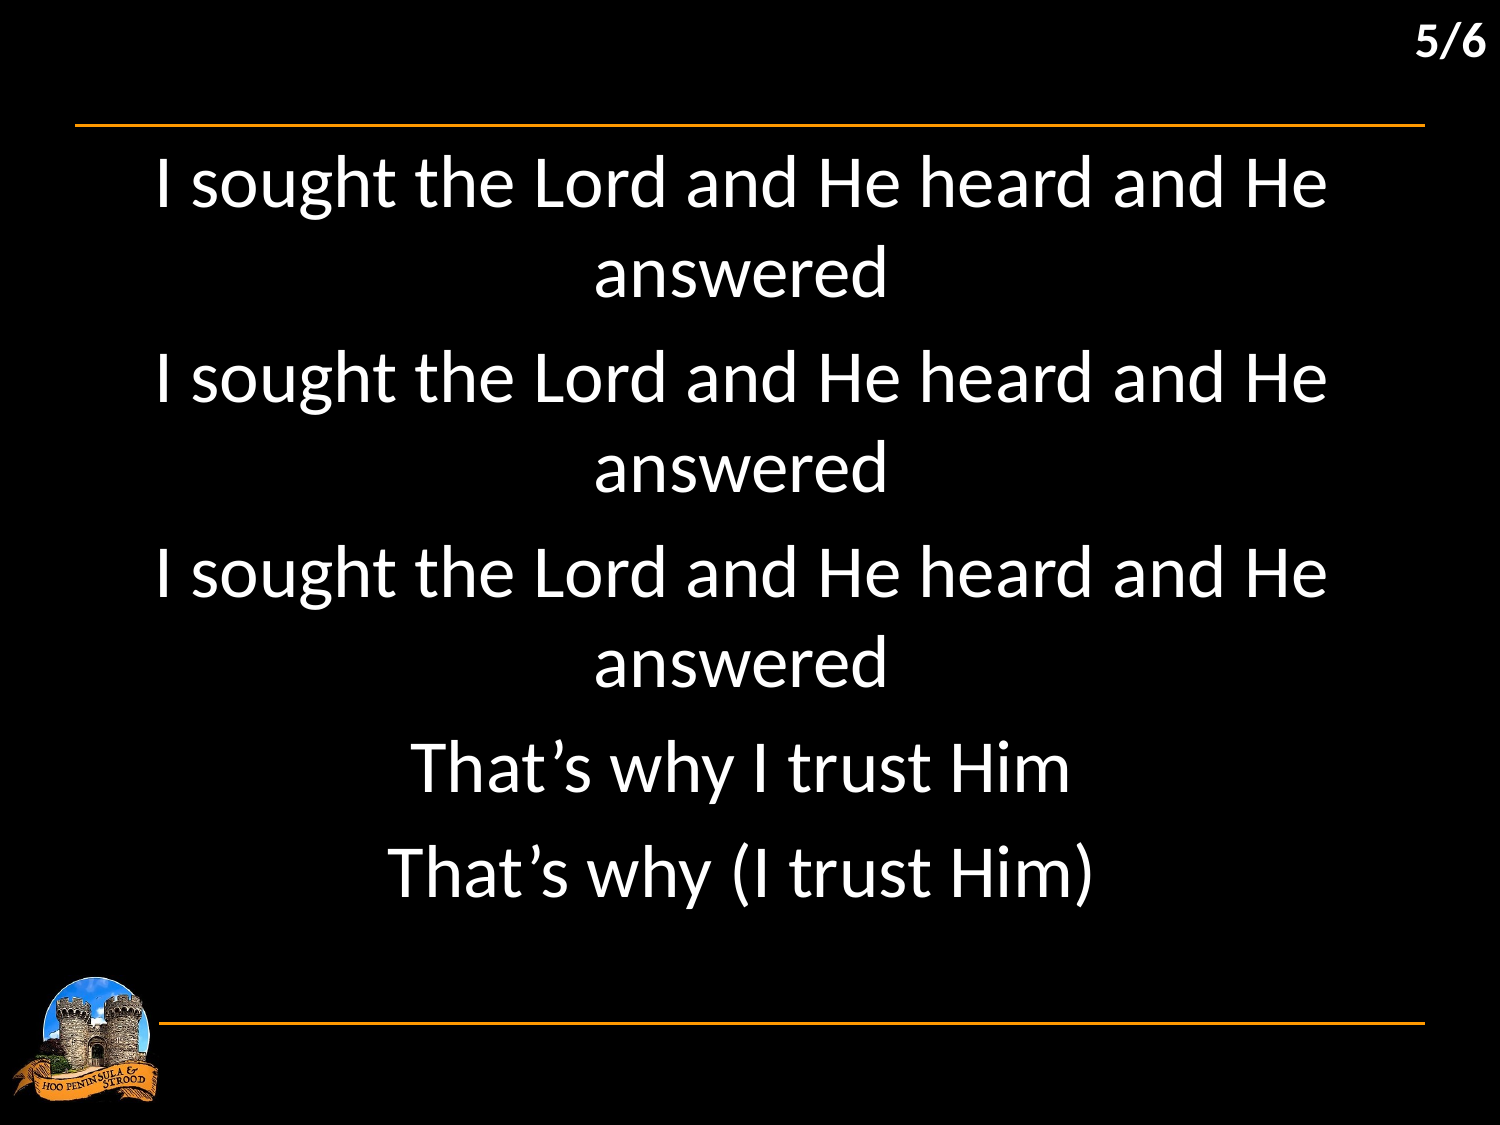

5/6
I sought the Lord and He heard and He answered
I sought the Lord and He heard and He answered
I sought the Lord and He heard and He answered
That’s why I trust Him
That’s why (I trust Him)